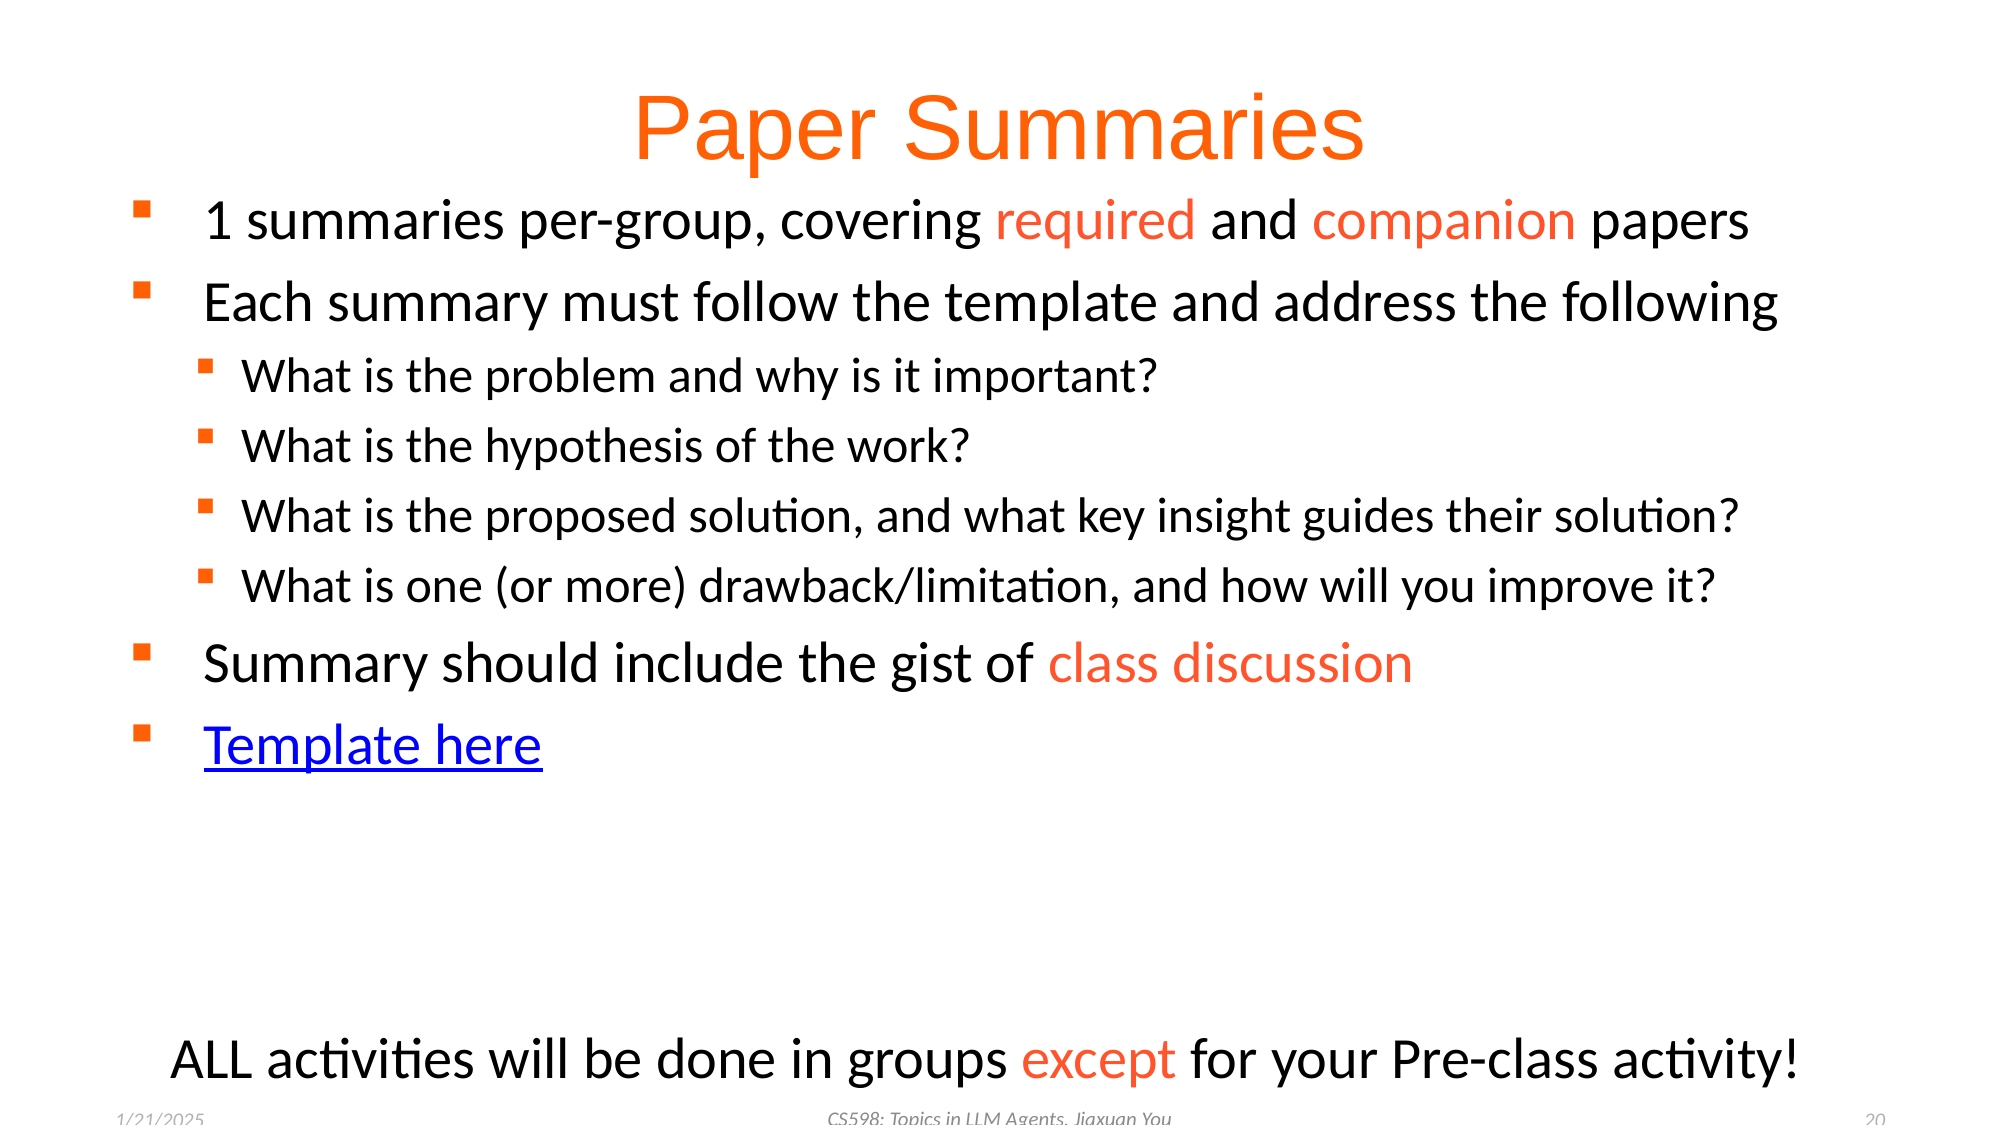

# Paper Summaries

1 summaries per-group, covering required and companion papers
Each summary must follow the template and address the following
What is the problem and why is it important?
What is the hypothesis of the work?
What is the proposed solution, and what key insight guides their solution?
What is one (or more) drawback/limitation, and how will you improve it?
Summary should include the gist of class discussion
Template here

ALL activities will be done in groups except for your Pre-class activity!
CS598: Topics in LLM Agents, Jiaxuan You
1/21/2025
20